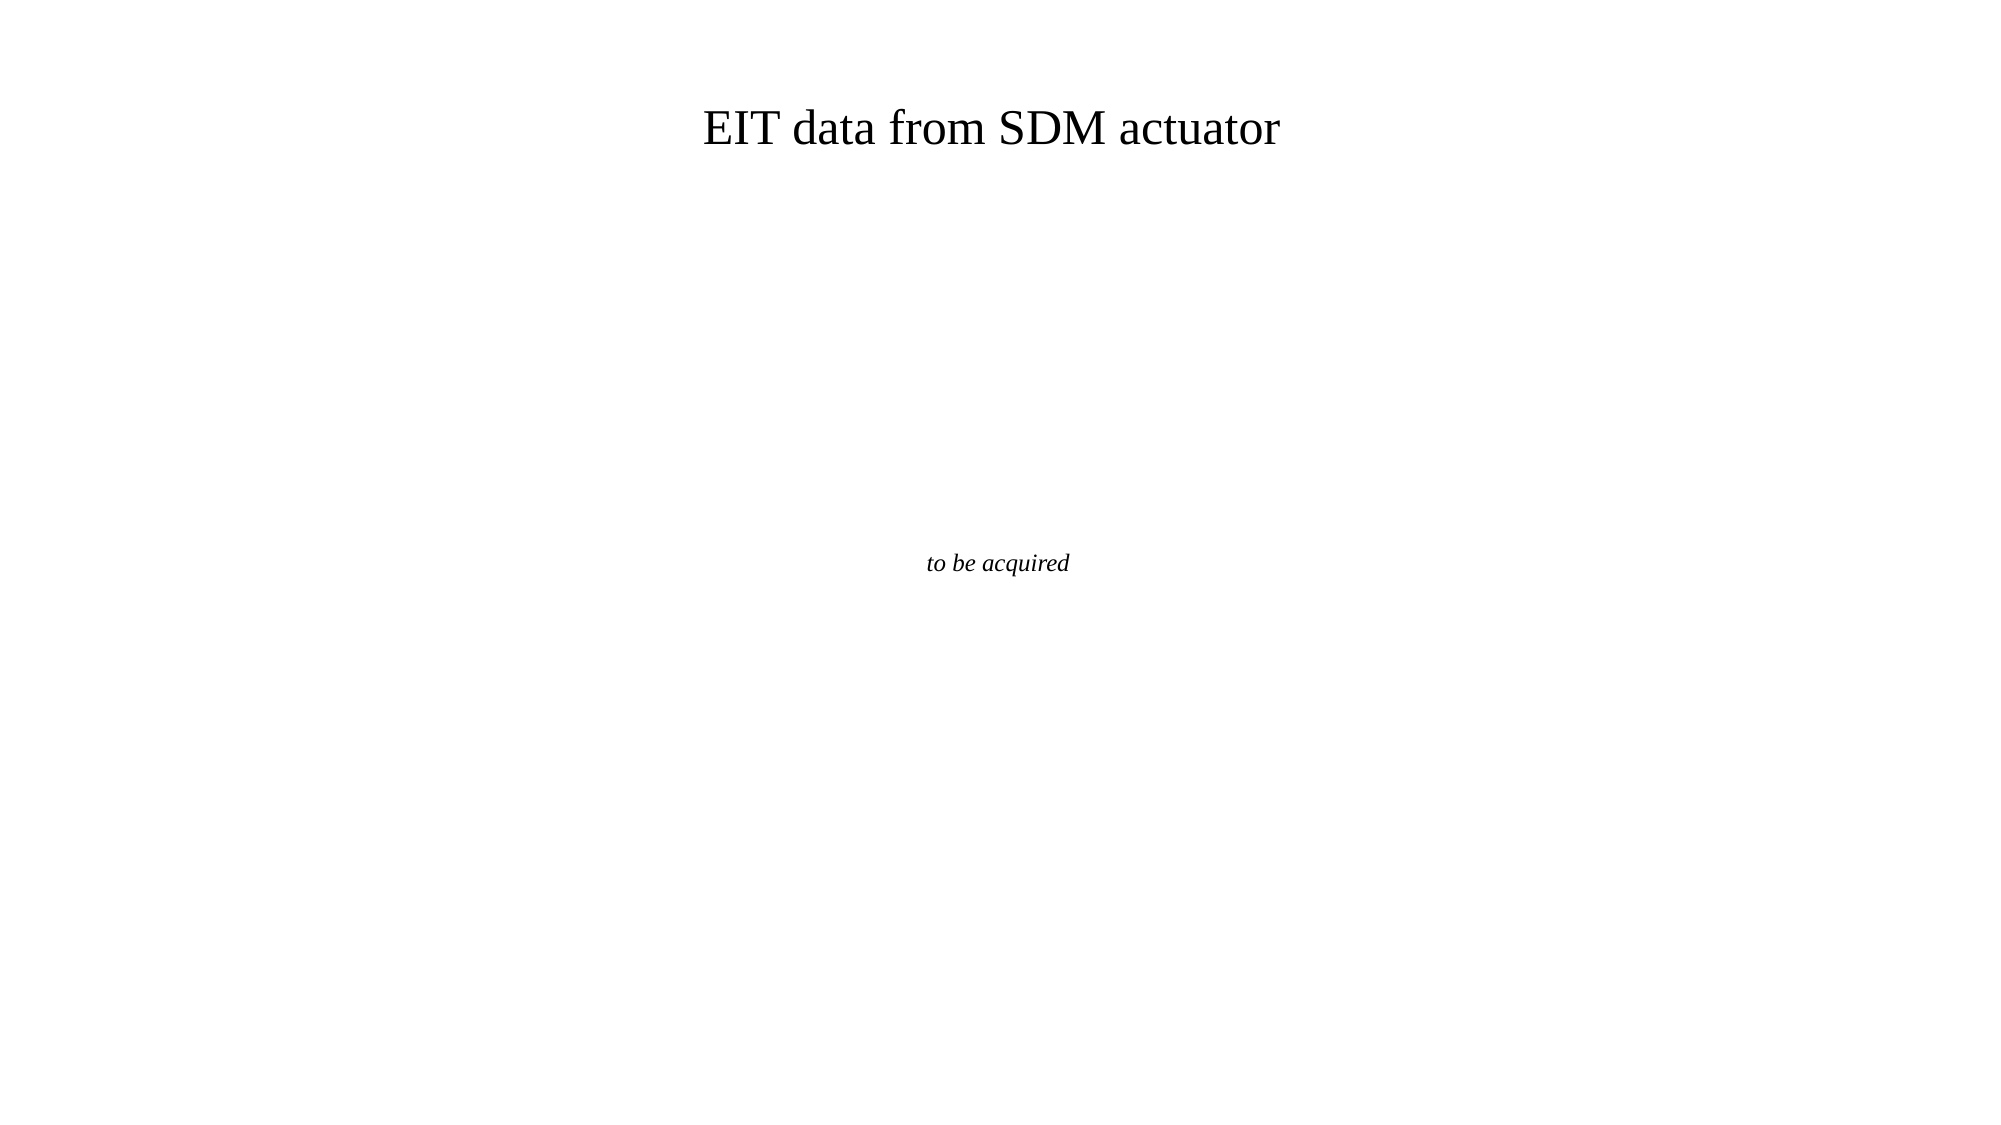

EIT data from SDM actuator
to be acquired